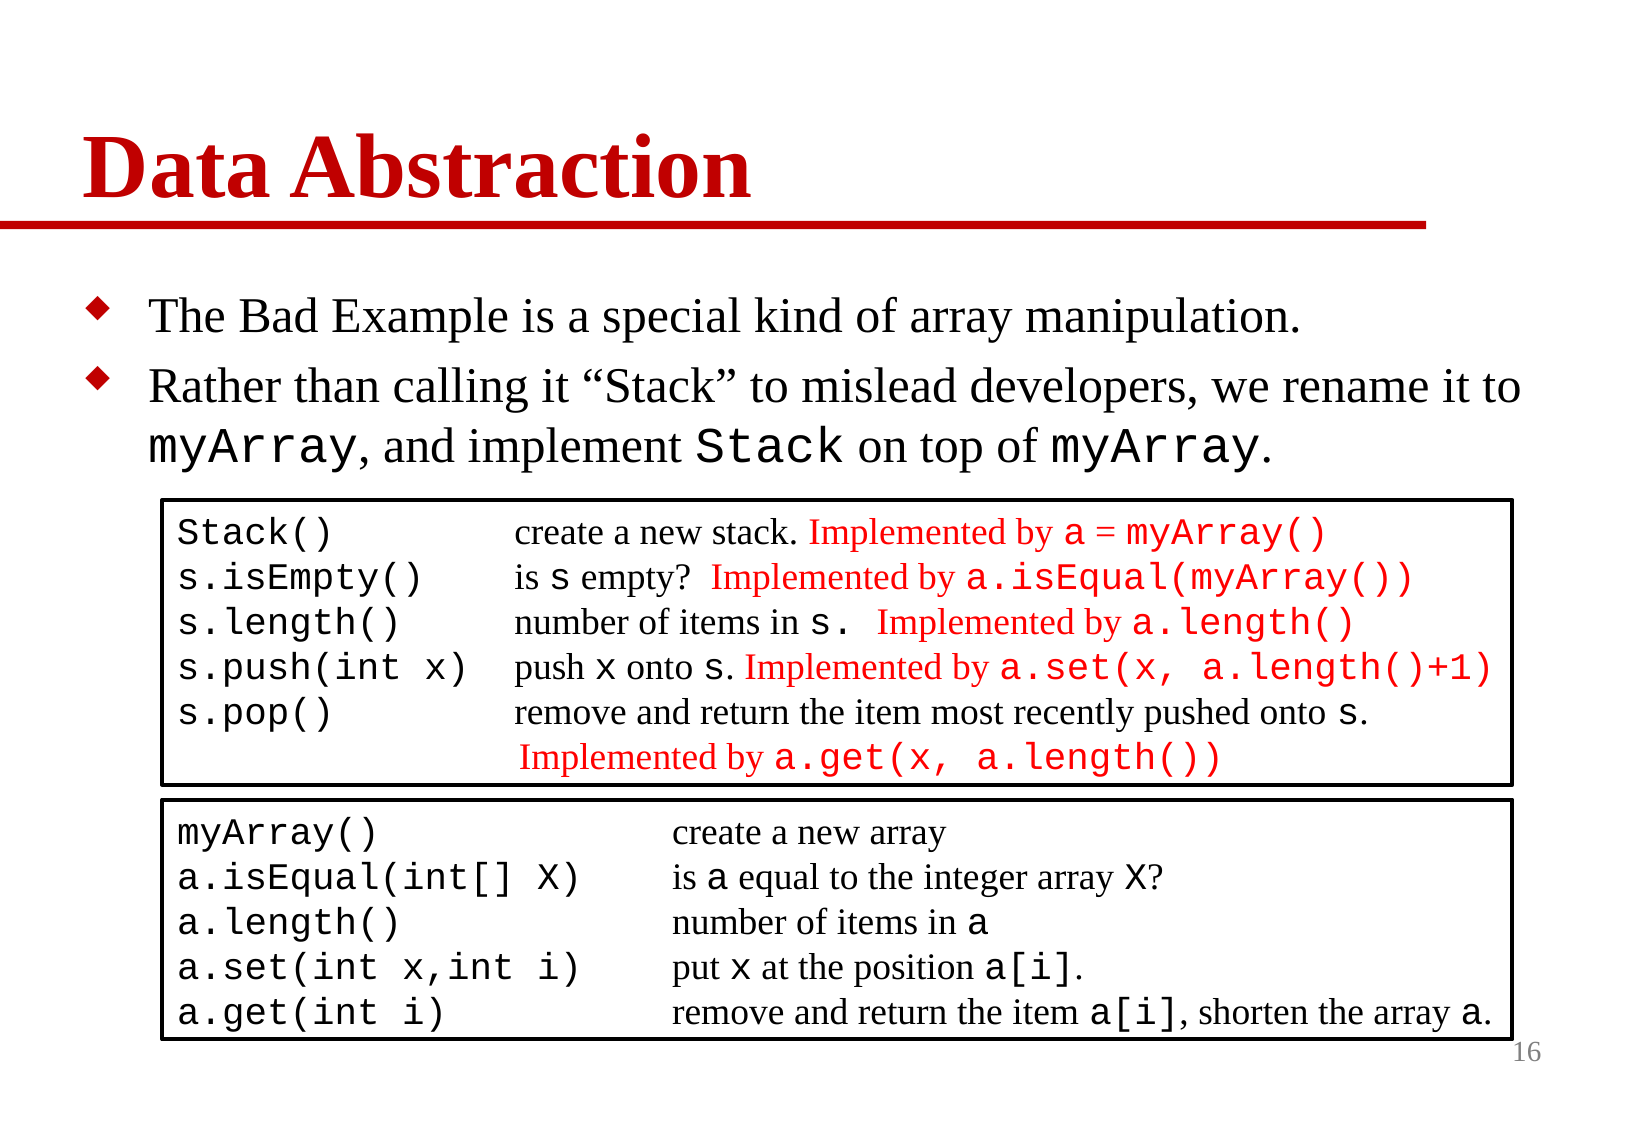

# Data Abstraction
The Bad Example is a special kind of array manipulation.
Rather than calling it “Stack” to mislead developers, we rename it to myArray, and implement Stack on top of myArray.

Stack()        create a new stack. Implemented by a = myArray()
s.isEmpty()    is s empty?  Implemented by a.isEqual(myArray())
s.length()     number of items in s. Implemented by a.length()
s.push(int x)  push x onto s. Implemented by a.set(x, a.length()+1)
s.pop()        remove and return the item most recently pushed onto s.
                                    Implemented by a.get(x, a.length())
myArray()             create a new array
a.isEqual(int[] X)    is a equal to the integer array X?
a.length()            number of items in a
a.set(int x,int i)    put x at the position a[i].
a.get(int i)          remove and return the item a[i], shorten the array a.
16